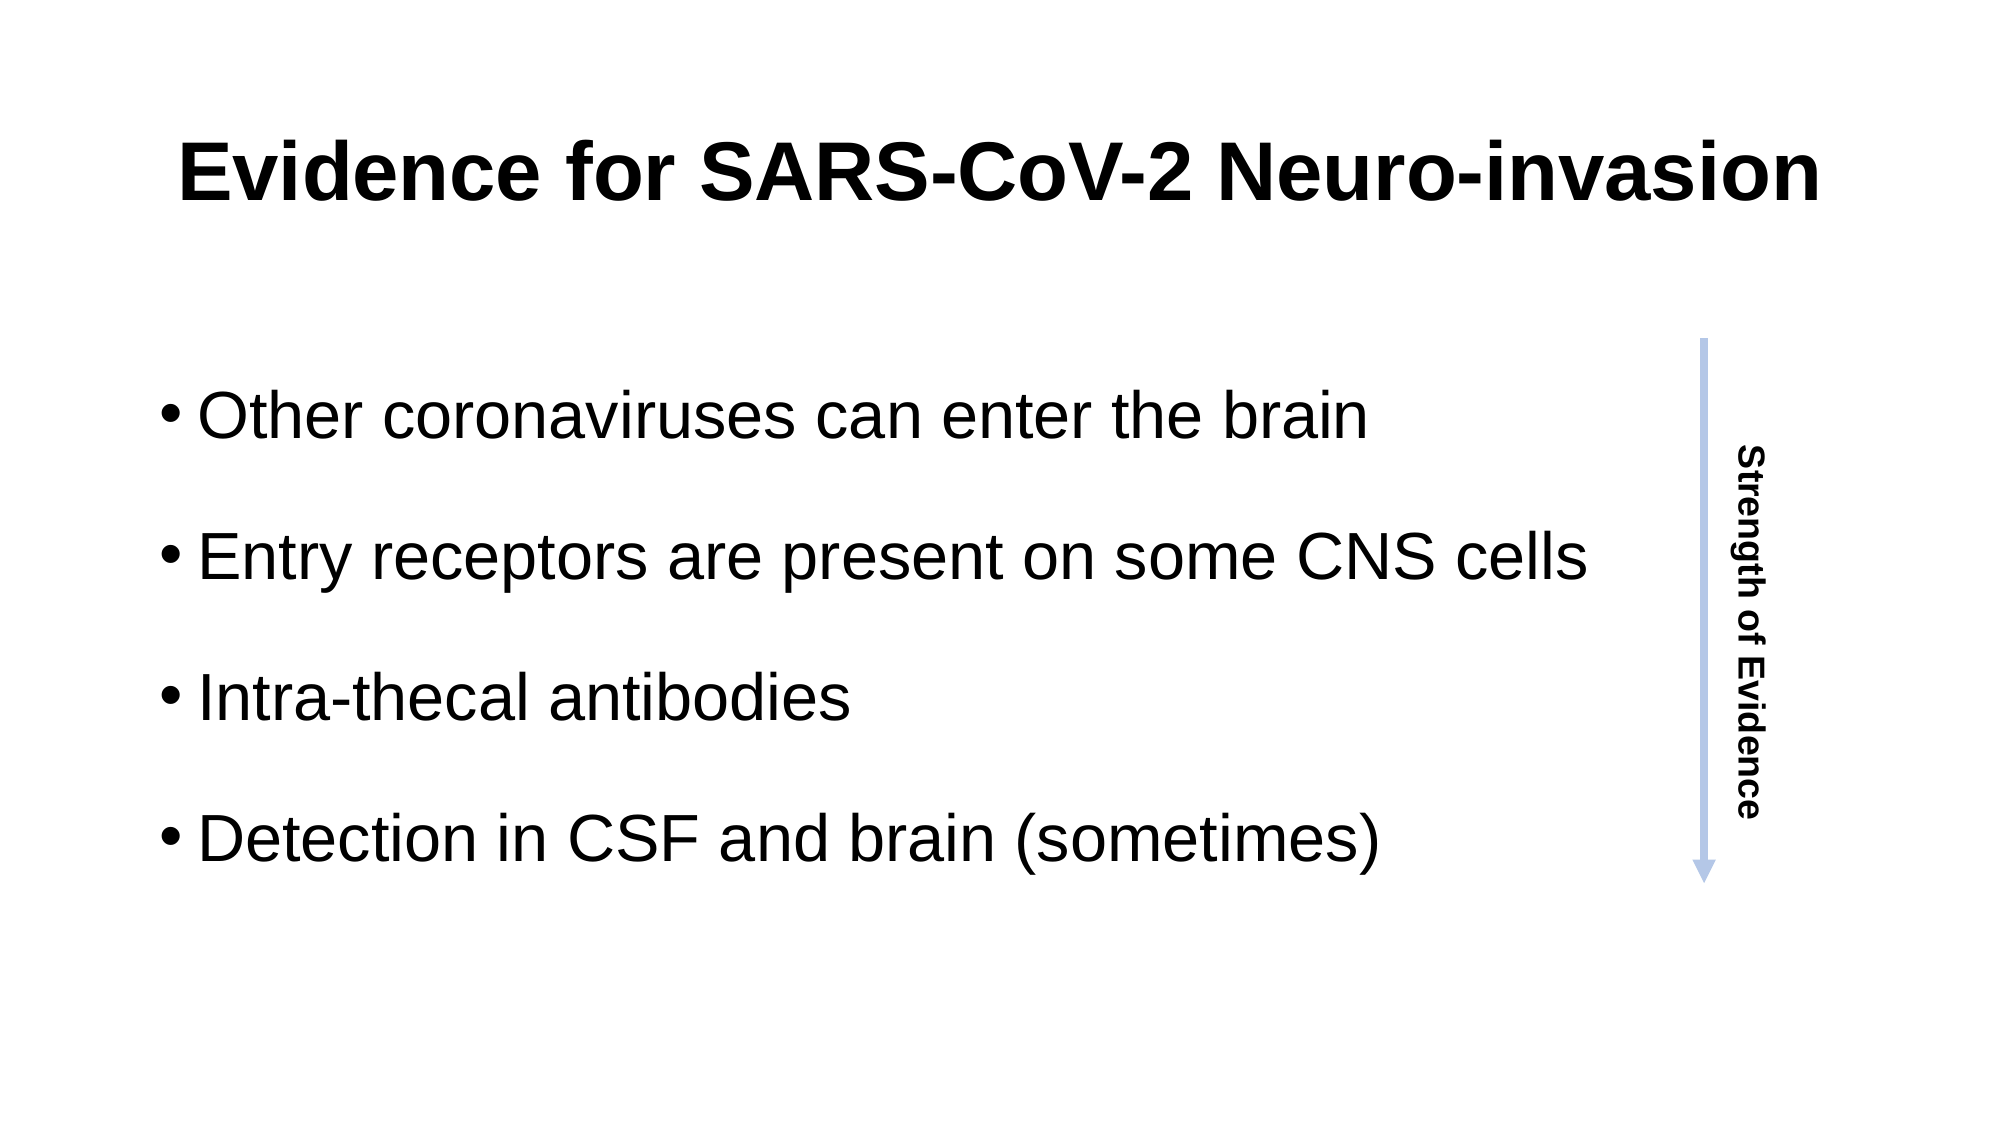

# Evidence for SARS-CoV-2 Neuro-invasion
Other coronaviruses can enter the brain
Entry receptors are present on some CNS cells
Intra-thecal antibodies
Detection in CSF and brain (sometimes)
Strength of Evidence